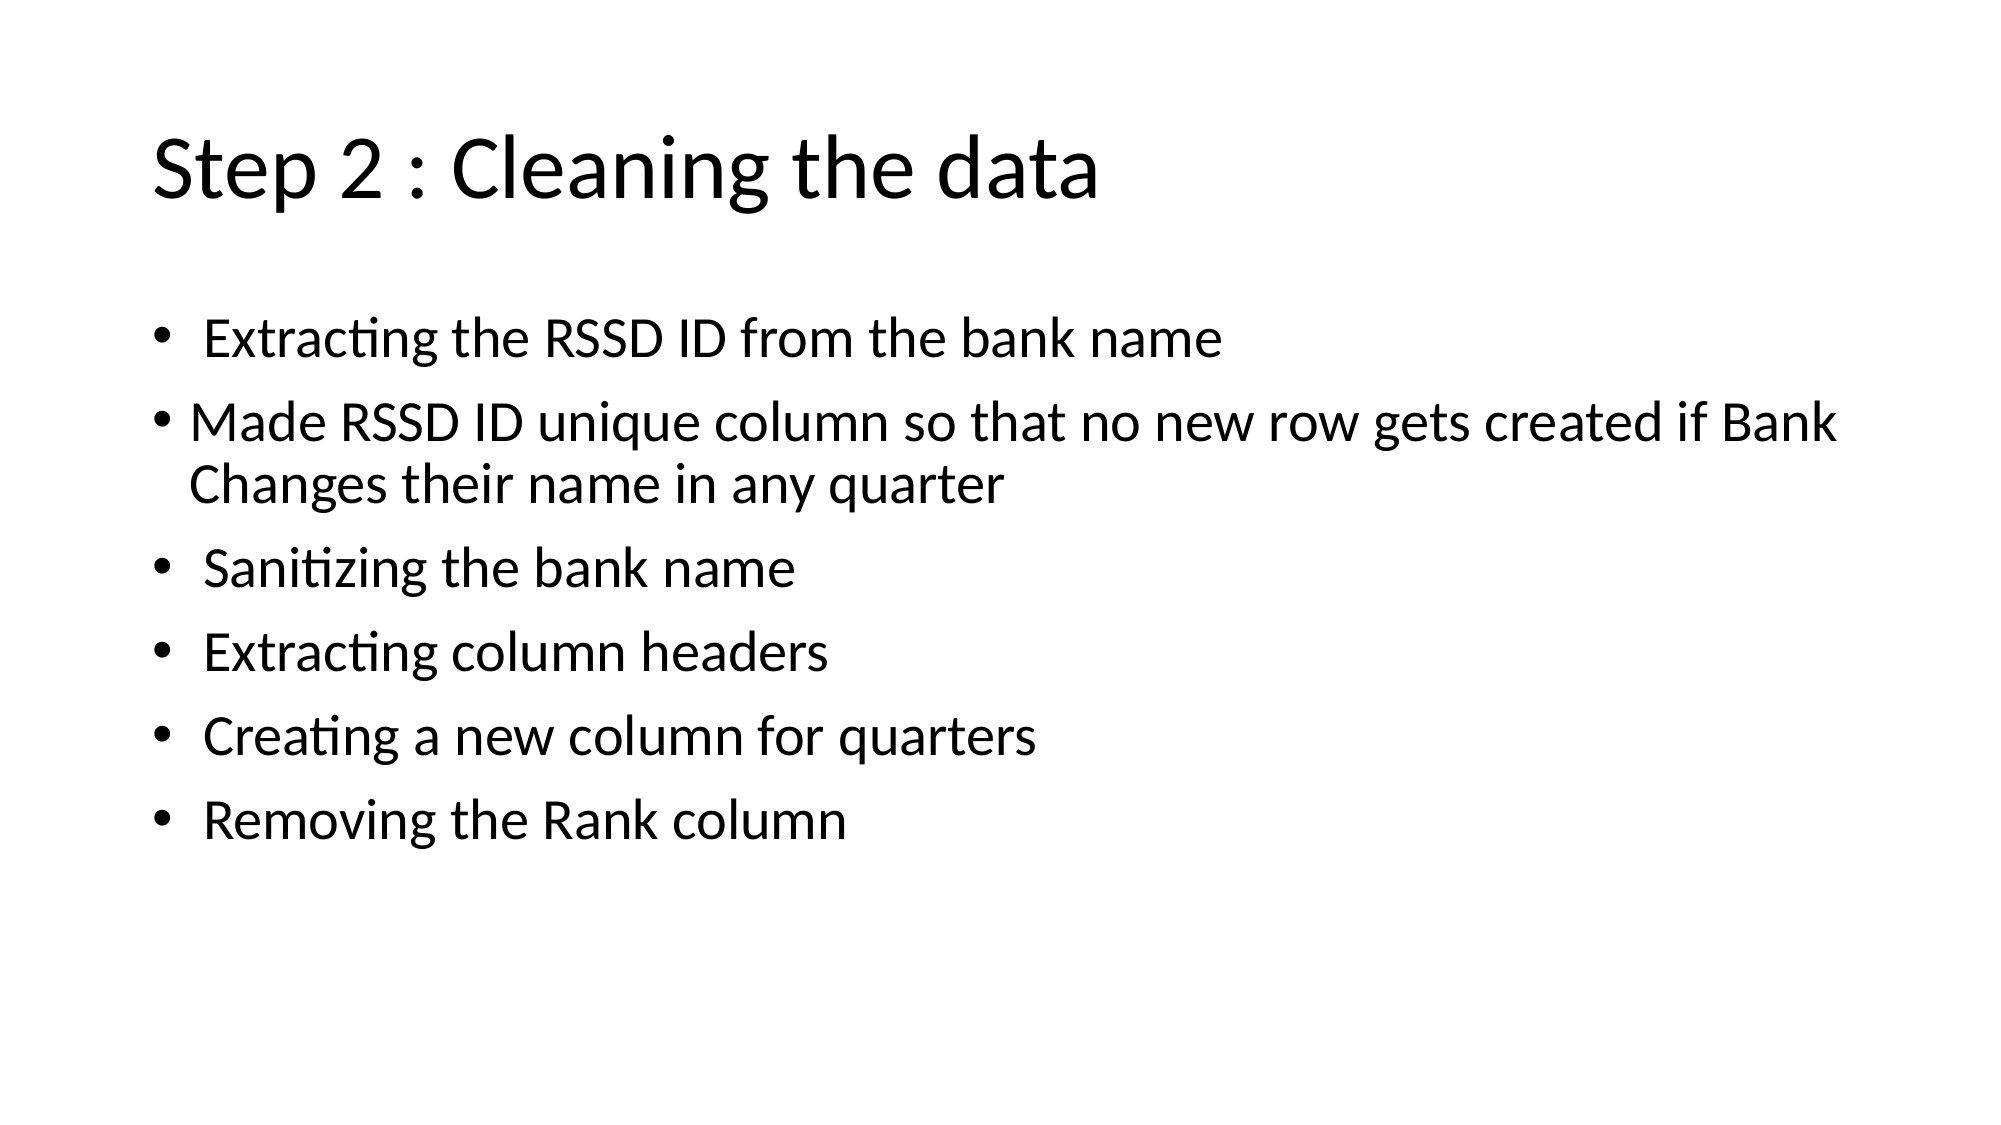

# Step 2 : Cleaning the data
 Extracting the RSSD ID from the bank name
Made RSSD ID unique column so that no new row gets created if Bank Changes their name in any quarter
 Sanitizing the bank name
 Extracting column headers
 Creating a new column for quarters
 Removing the Rank column